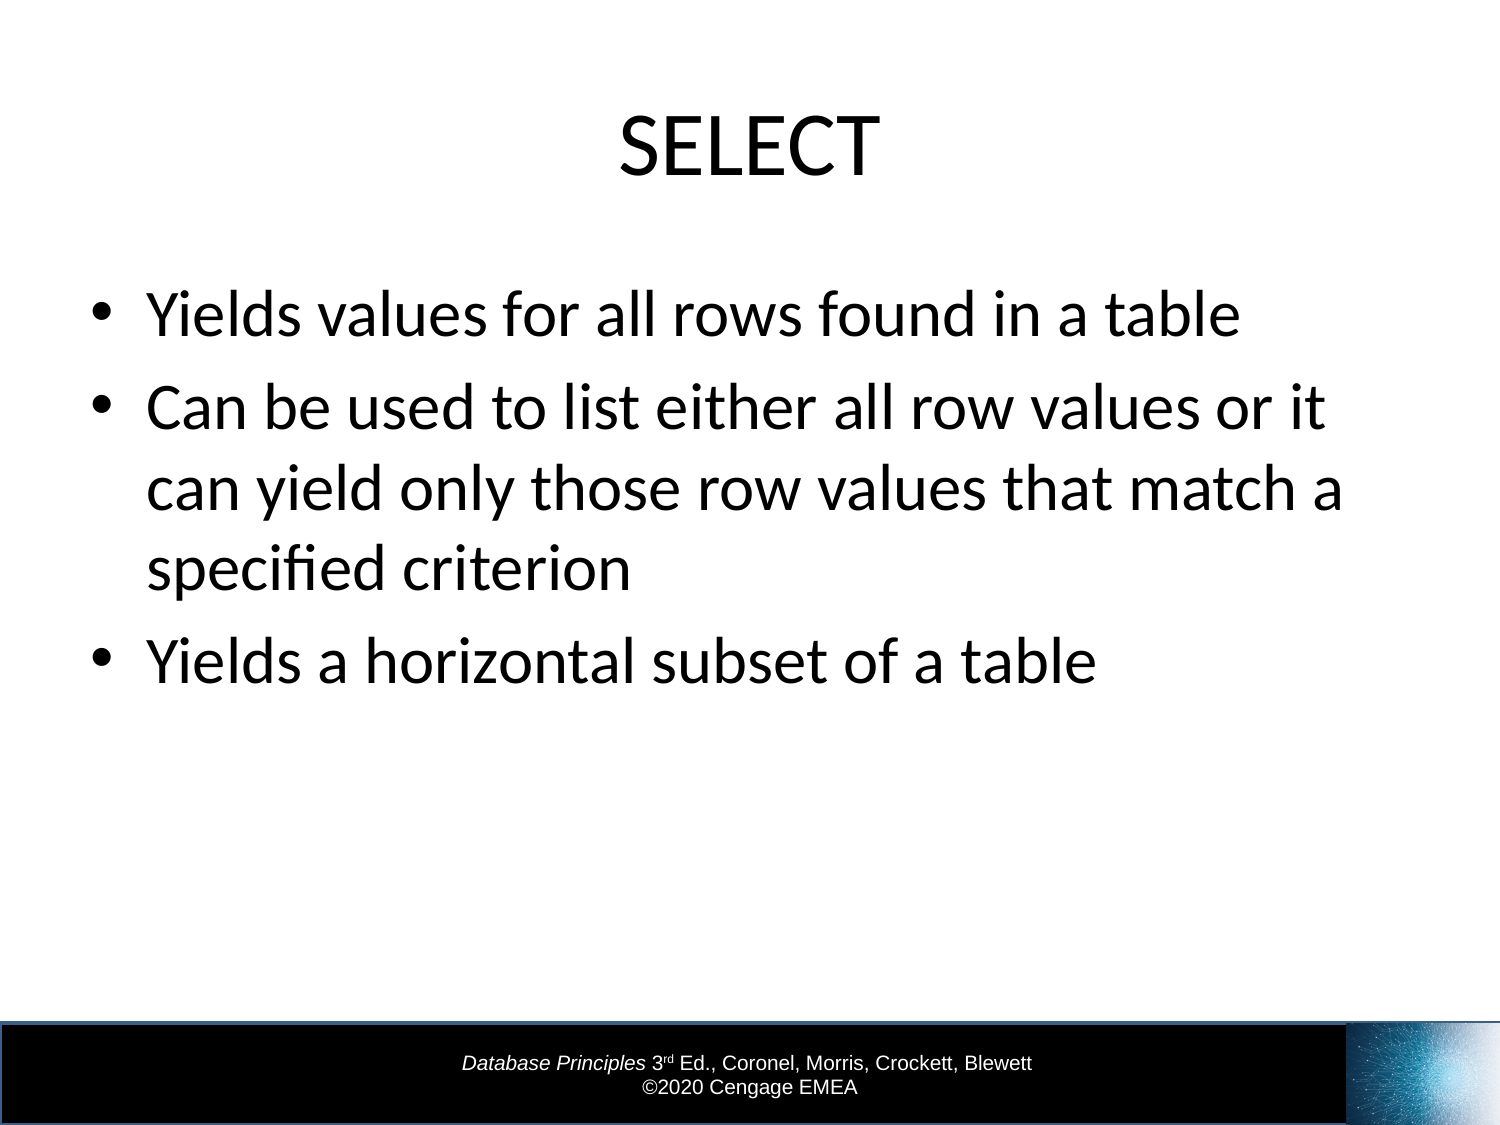

# SELECT
Yields values for all rows found in a table
Can be used to list either all row values or it can yield only those row values that match a specified criterion
Yields a horizontal subset of a table